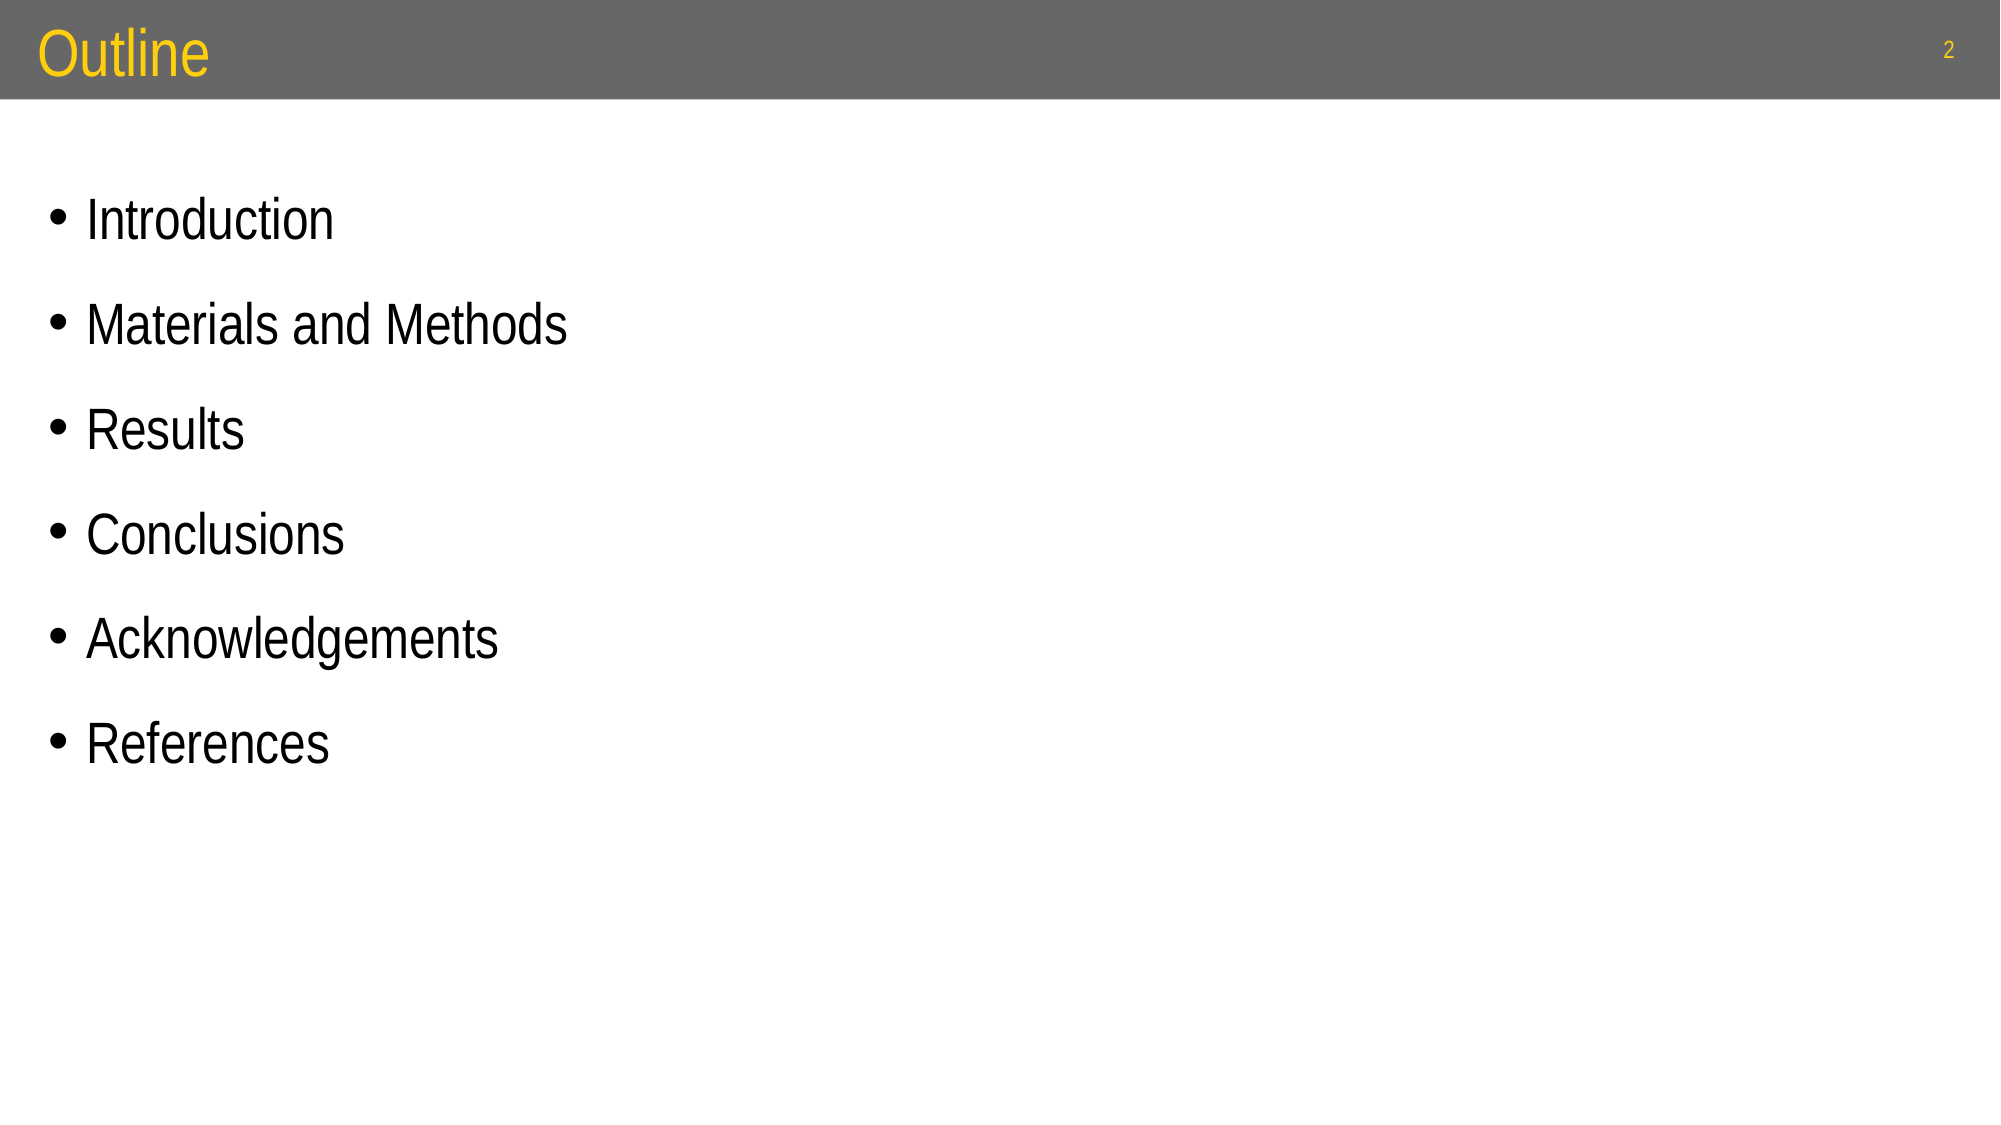

# Outline
2
Introduction
Materials and Methods
Results
Conclusions
Acknowledgements
References